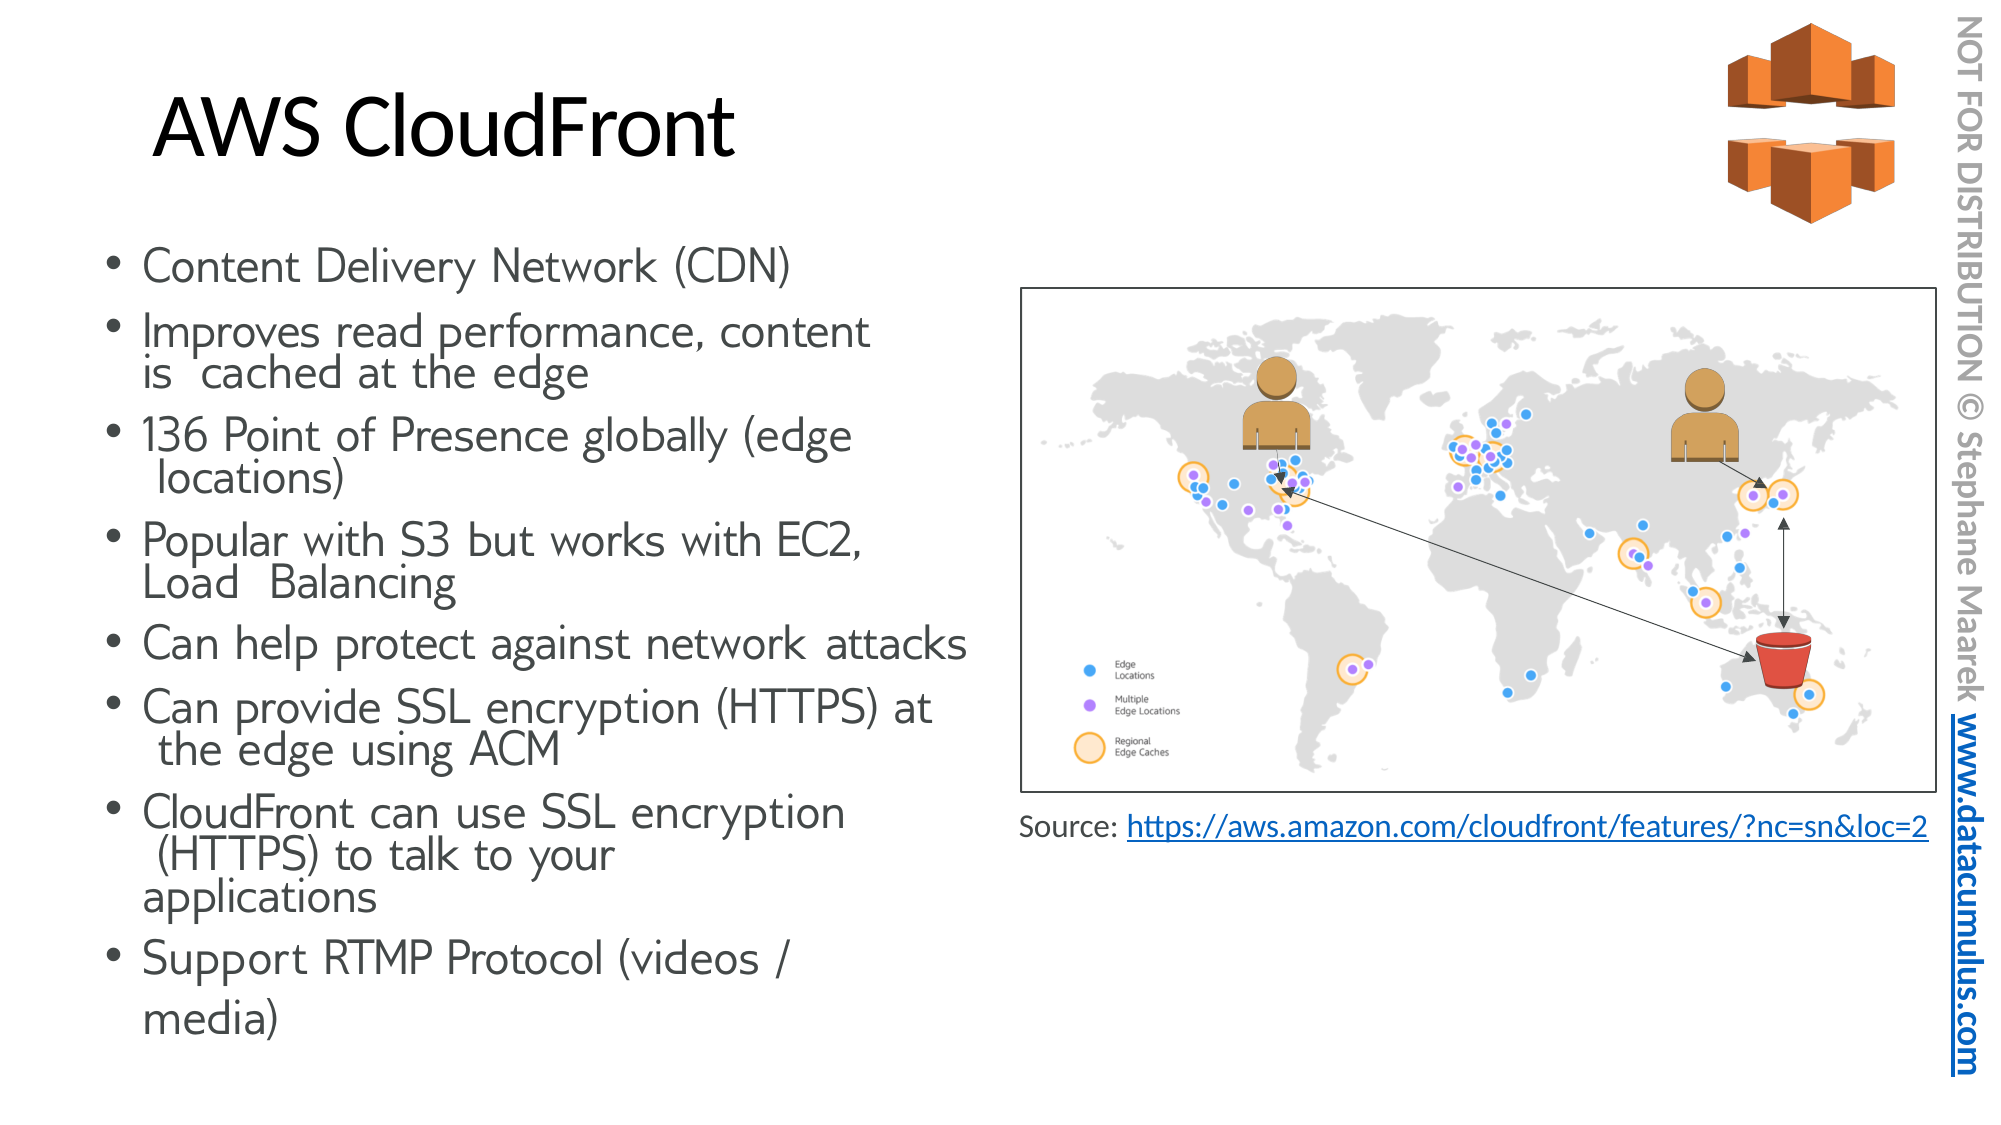

NOT FOR DISTRIBUTION © Stephane Maarek www.datacumulus.com

# AWS CloudFront
Content Delivery Network (CDN)
Improves read performance, content is  cached at the edge
136 Point of Presence globally (edge  locations)
Popular with S3 but works with EC2, Load  Balancing
Can help protect against network attacks
Can provide SSL encryption (HTTPS) at  the edge using ACM
CloudFront can use SSL encryption  (HTTPS) to talk to your applications
Support RTMP Protocol (videos / media)

Source: https://aws.amazon.com/cloudfront/features/?nc=sn&loc=2
© Stephane Maarek